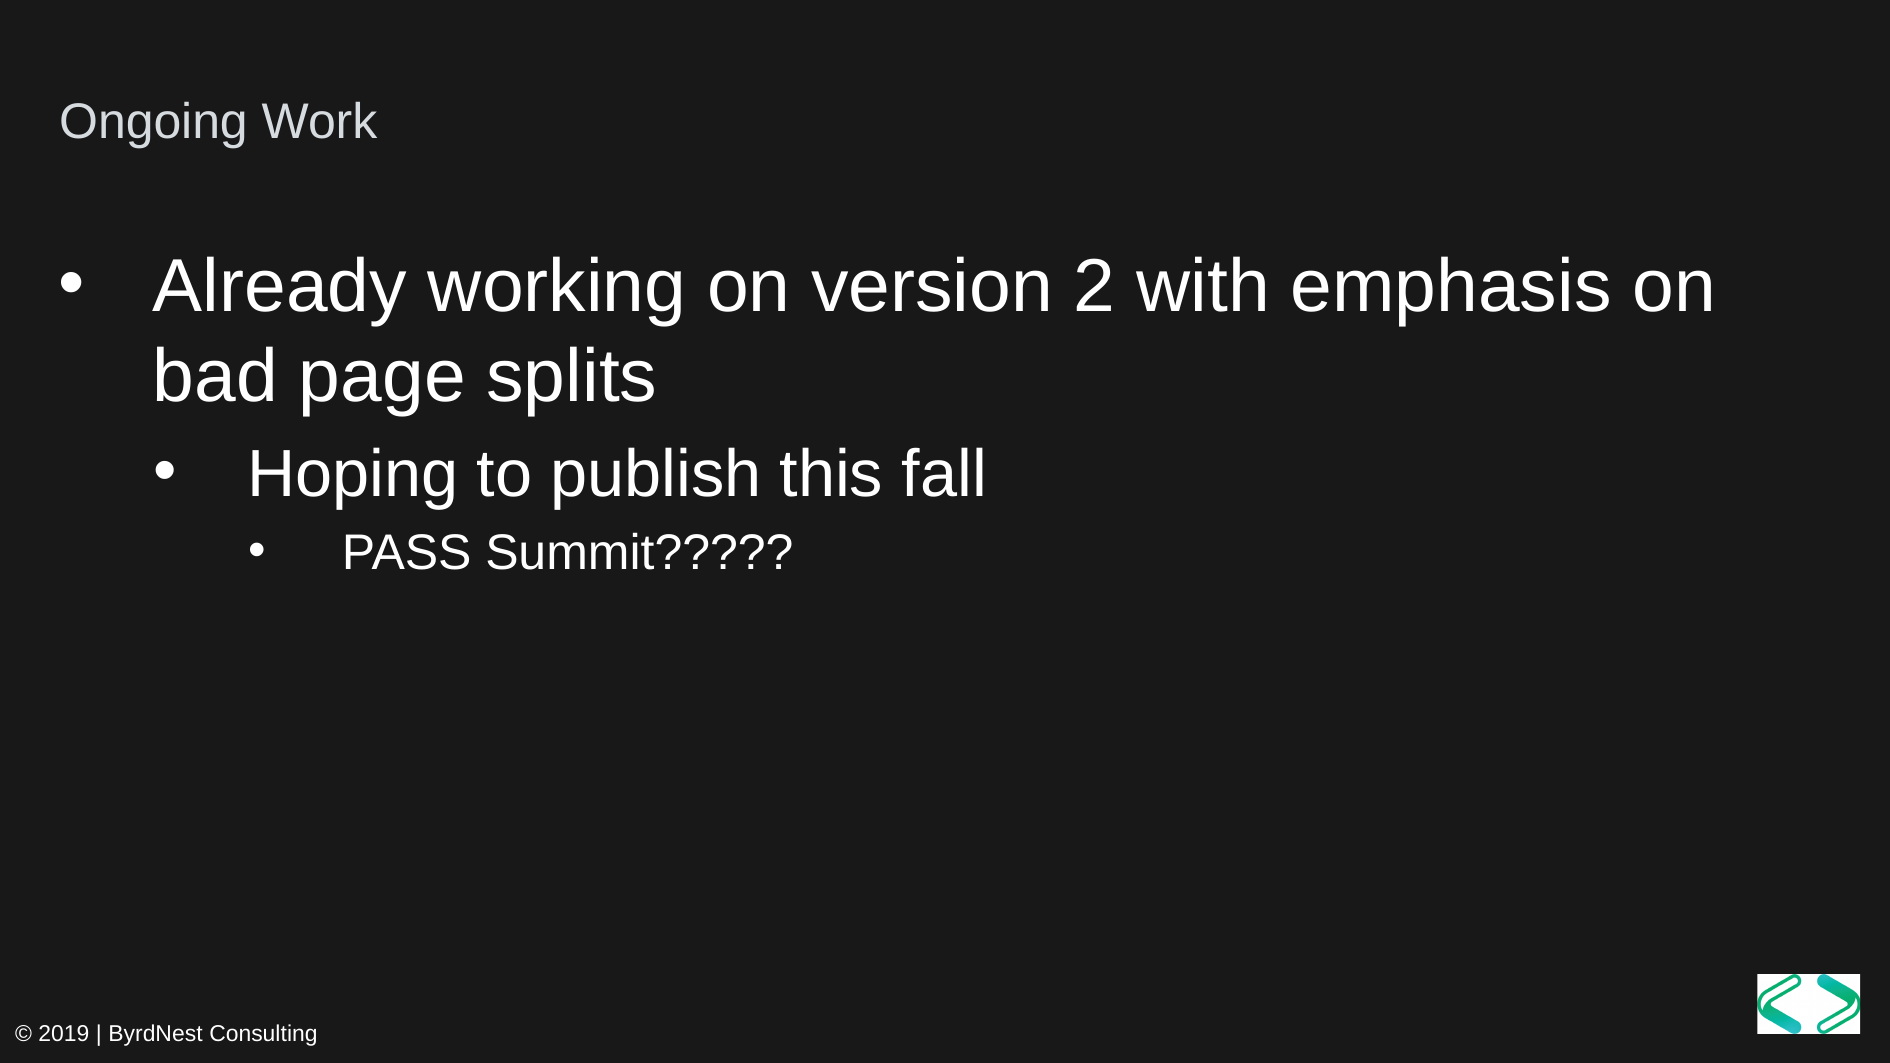

# Ongoing Work
Already working on version 2 with emphasis on bad page splits
Hoping to publish this fall
PASS Summit?????
© 2019 | ByrdNest Consulting